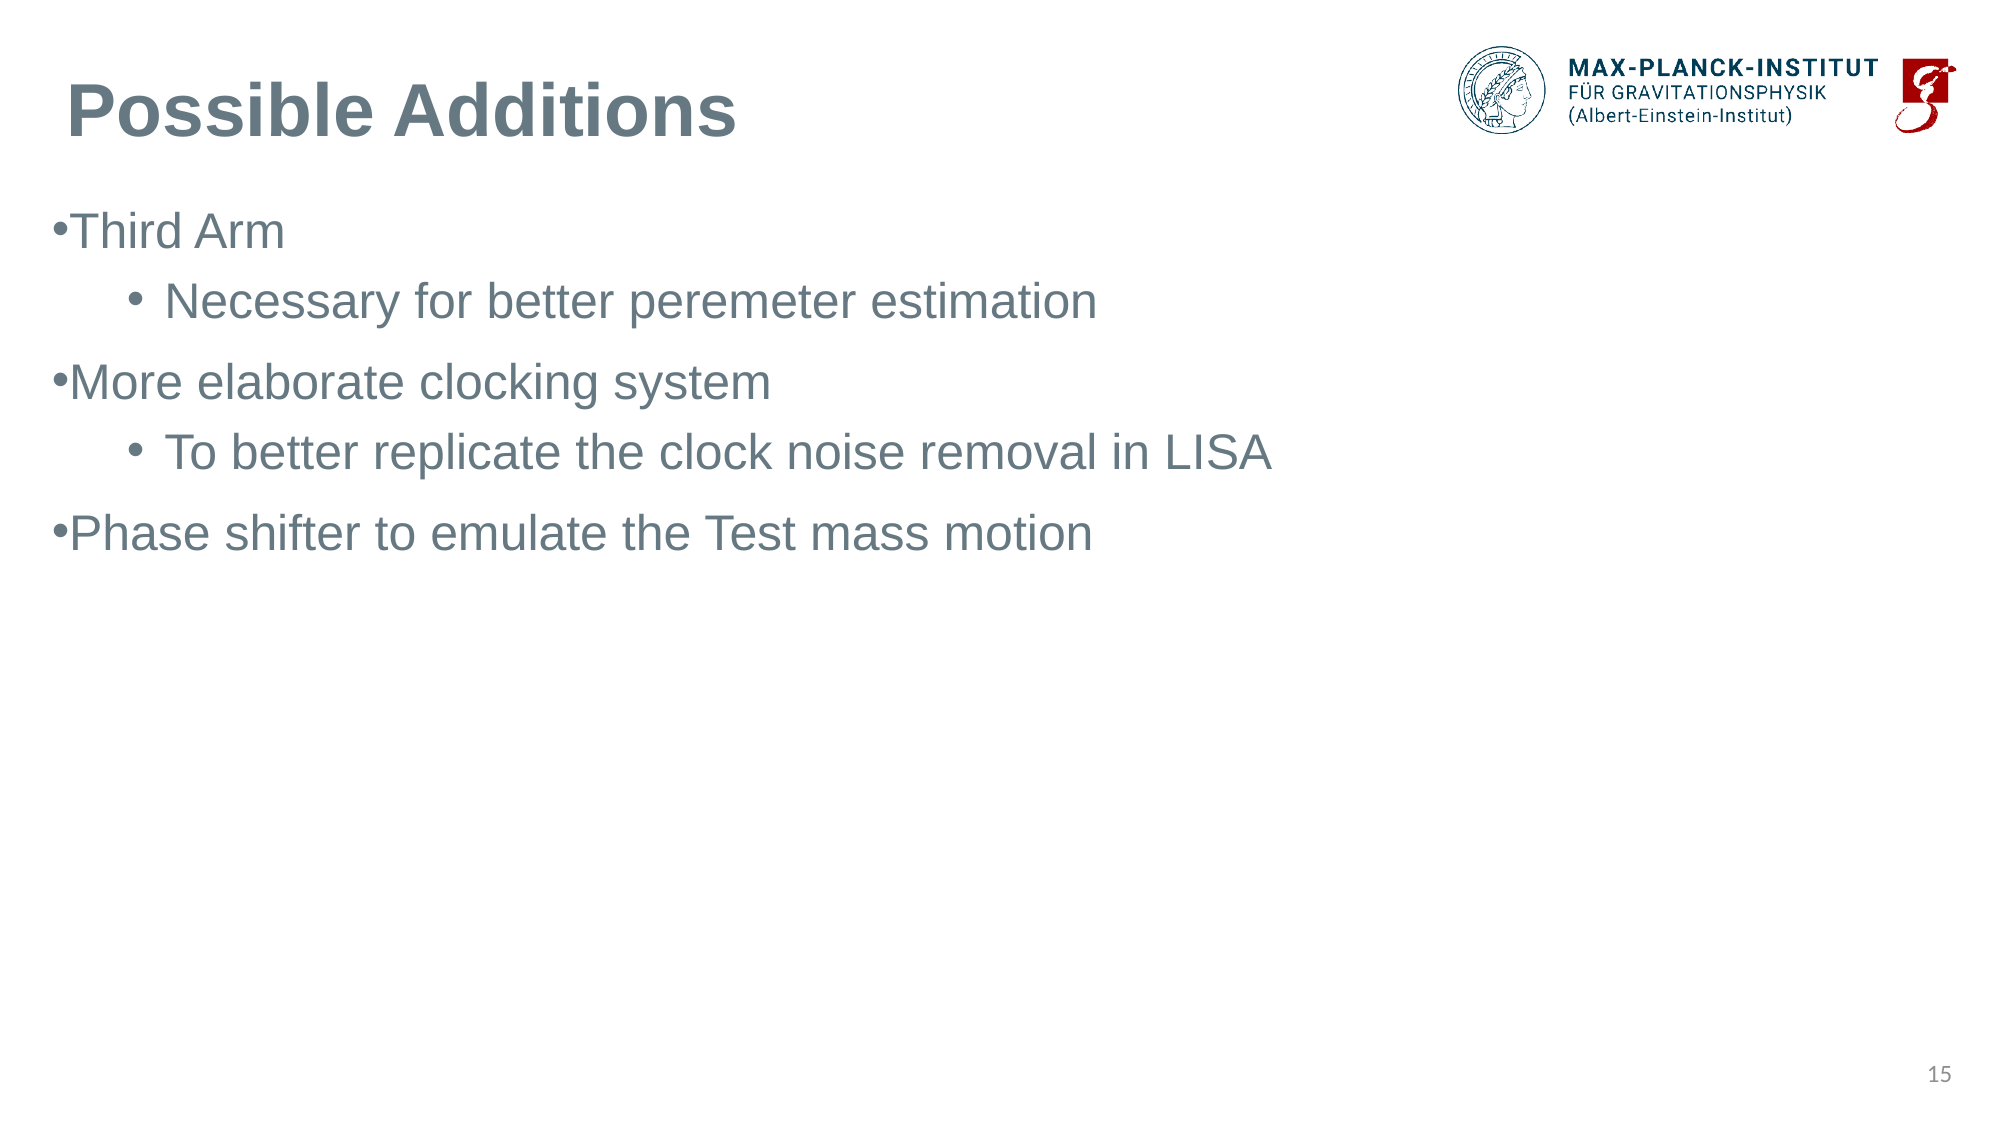

# Possible Additions
Third Arm
Necessary for better peremeter estimation
More elaborate clocking system
To better replicate the clock noise removal in LISA
Phase shifter to emulate the Test mass motion

15